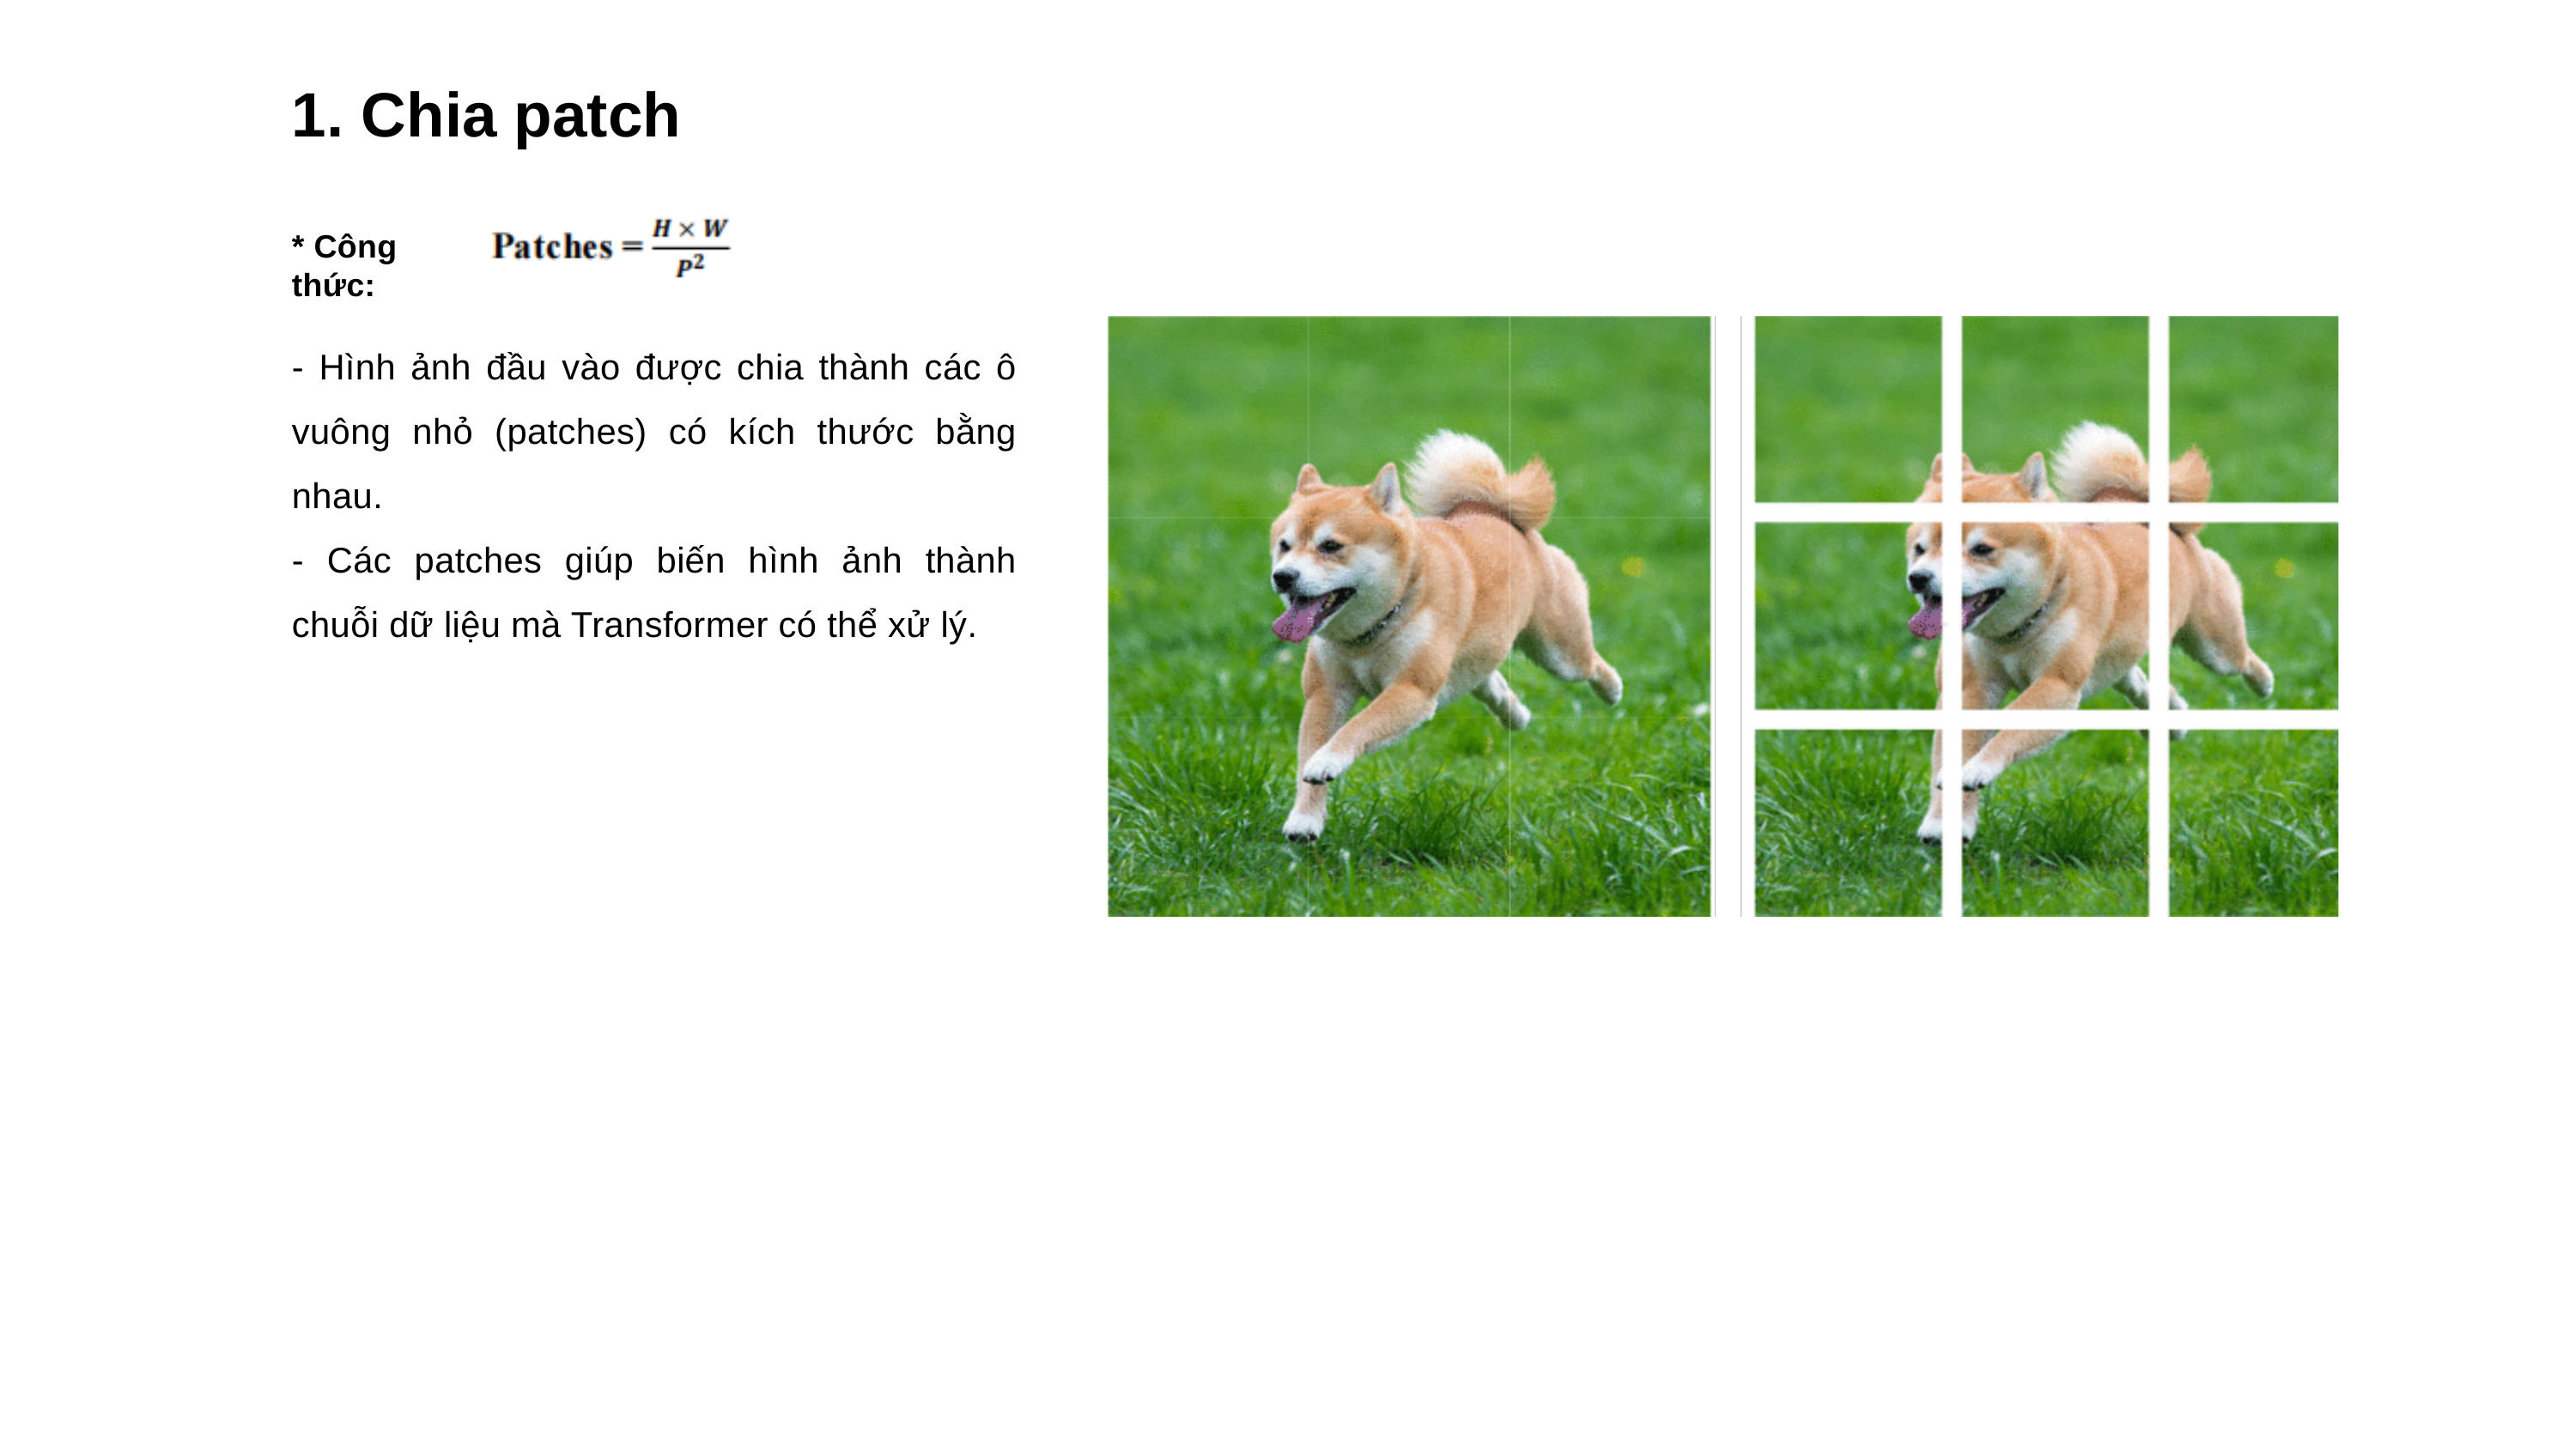

1. Chia patch

* Công thức:

- Hình ảnh đầu vào được chia thành các ô vuông nhỏ (patches) có kích thước bằng nhau.
- Các patches giúp biến hình ảnh thành chuỗi dữ liệu mà Transformer có thể xử lý.